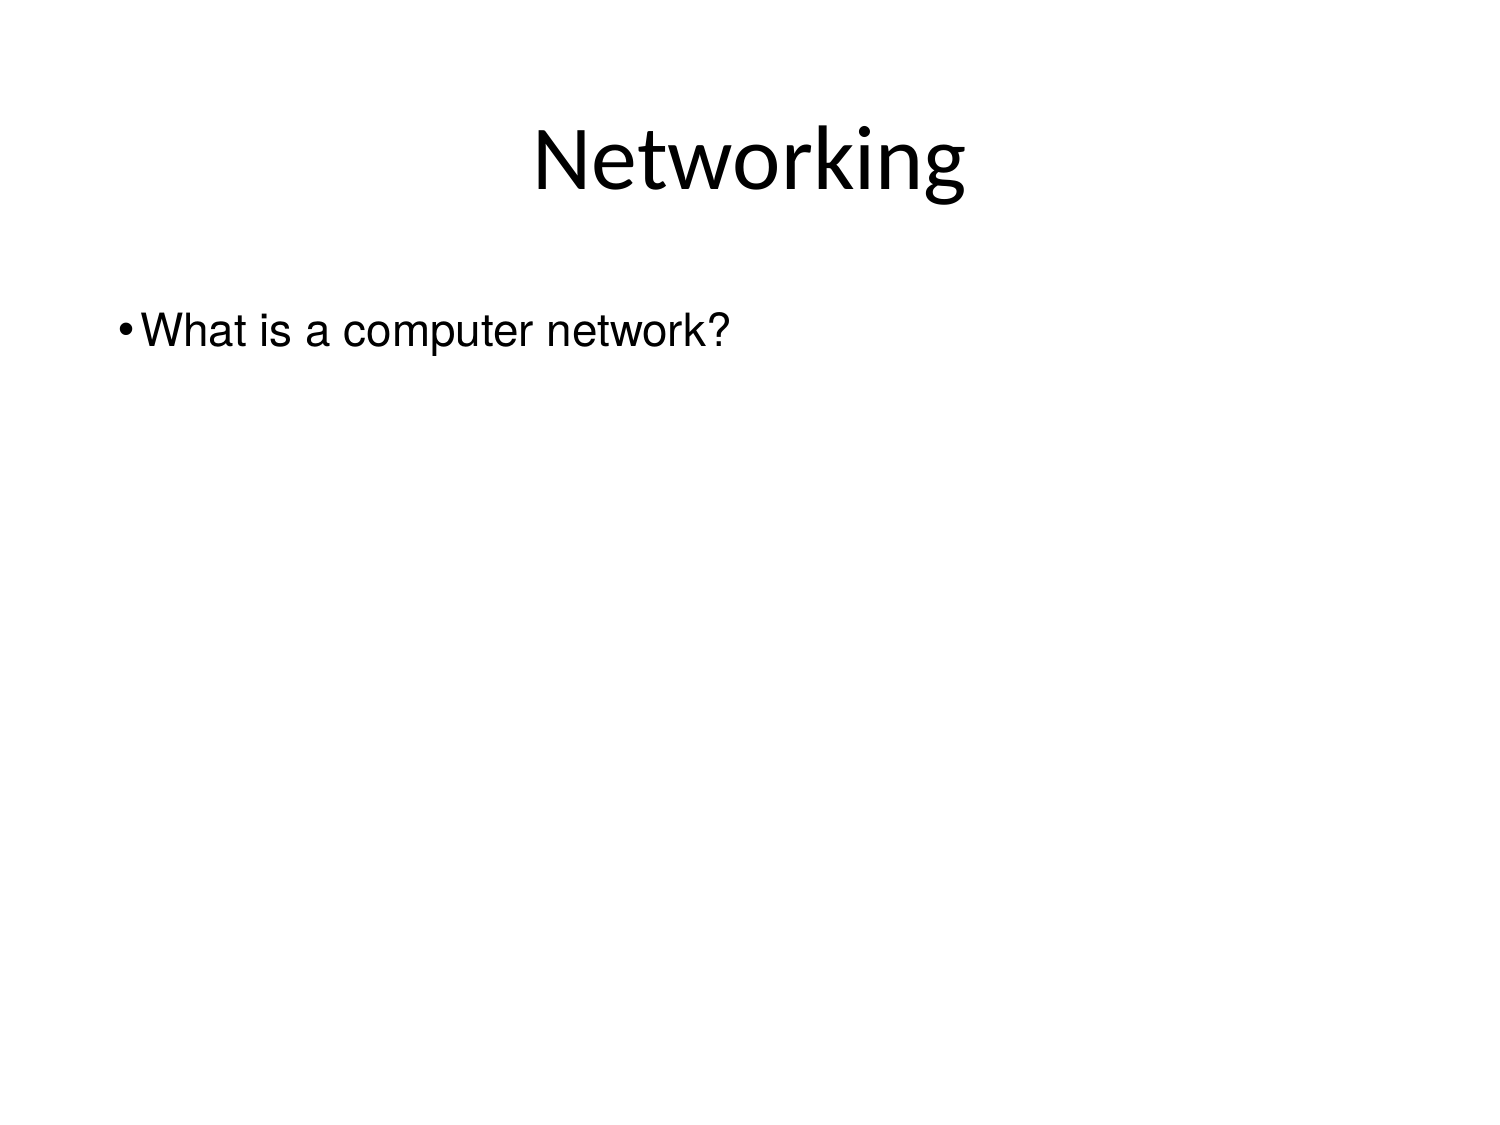

# Networking
What is a computer network?